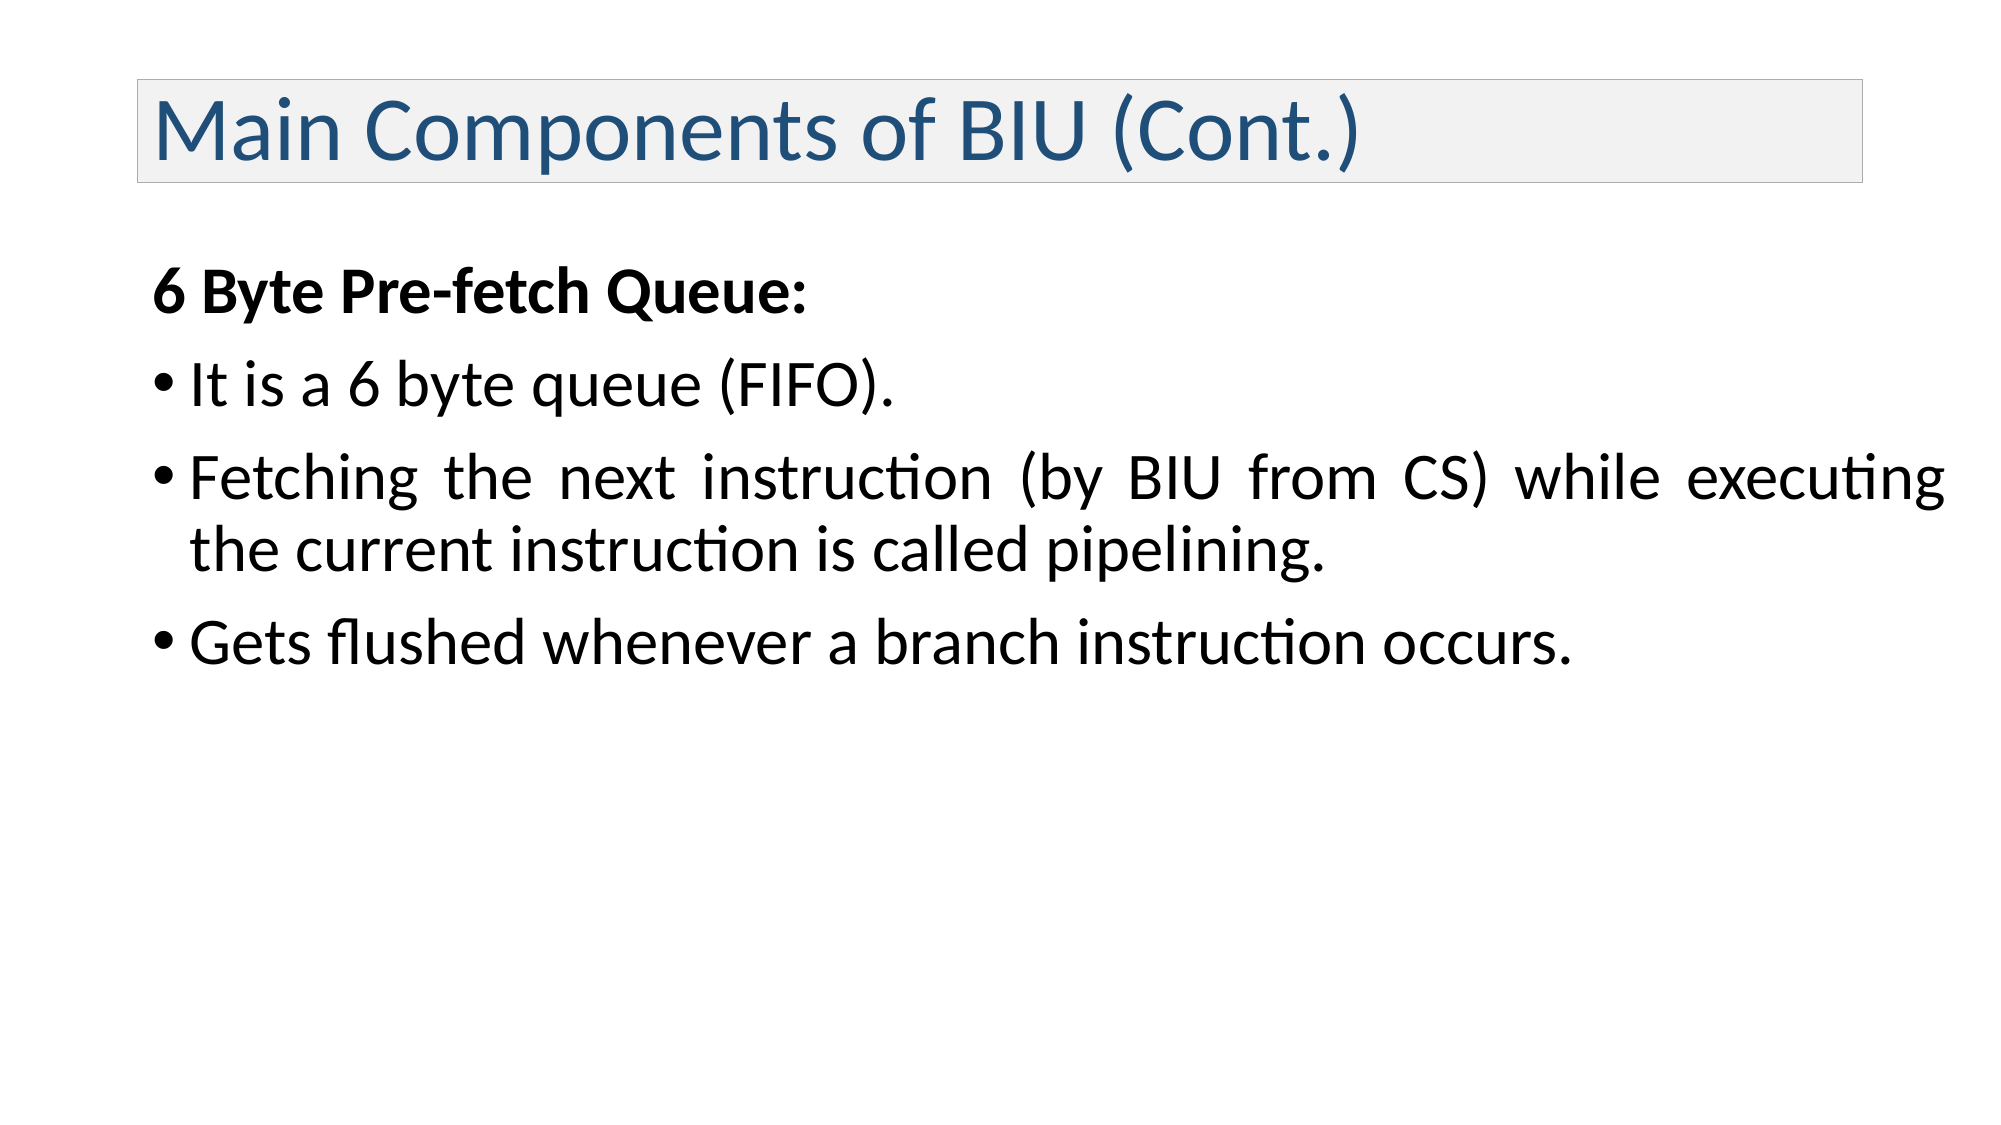

Main Components of BIU (Cont.)
6 Byte Pre-fetch Queue:
It is a 6 byte queue (FIFO).
Fetching the next instruction (by BIU from CS) while executing the current instruction is called pipelining.
Gets flushed whenever a branch instruction occurs.